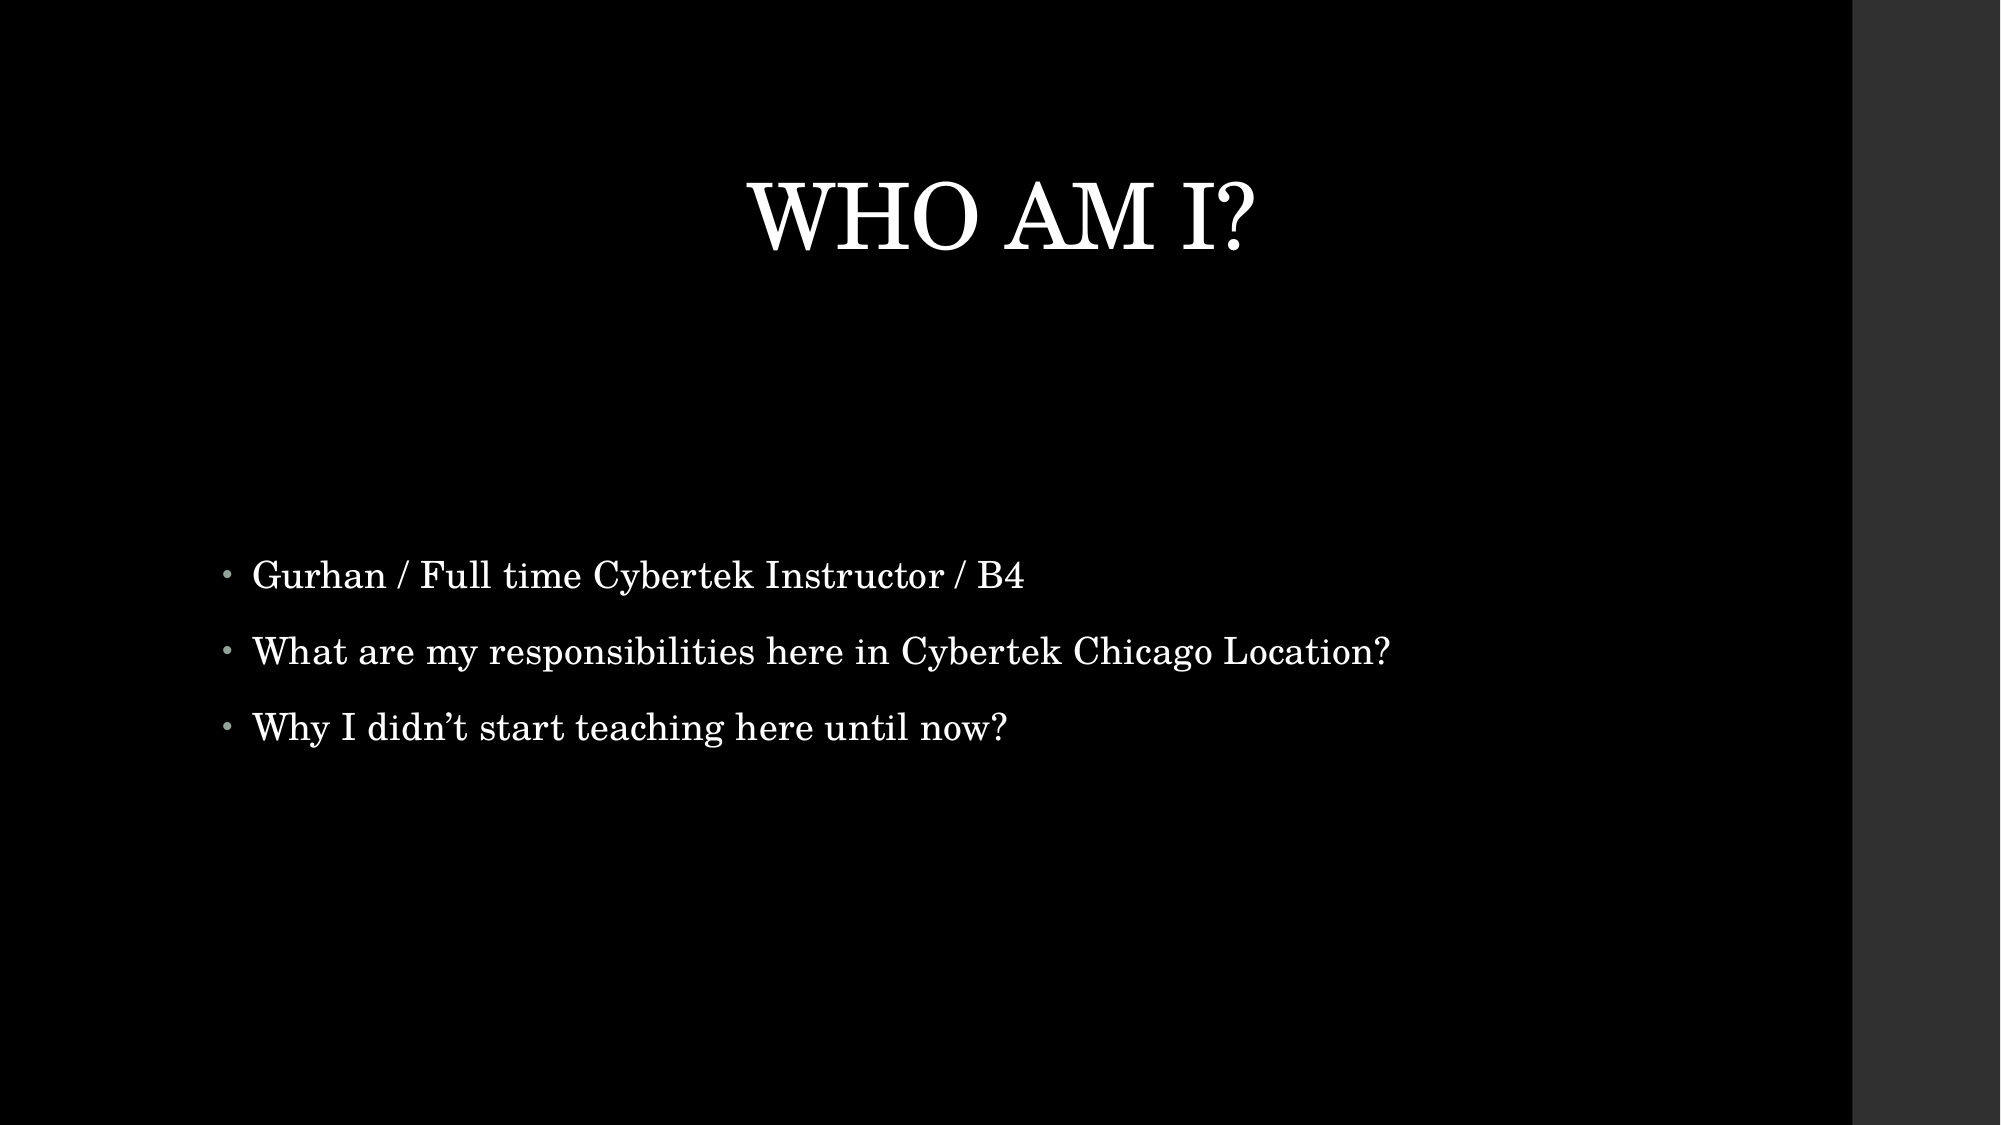

# WHO AM I?
Gurhan / Full time Cybertek Instructor / B4
What are my responsibilities here in Cybertek Chicago Location?
Why I didn’t start teaching here until now?